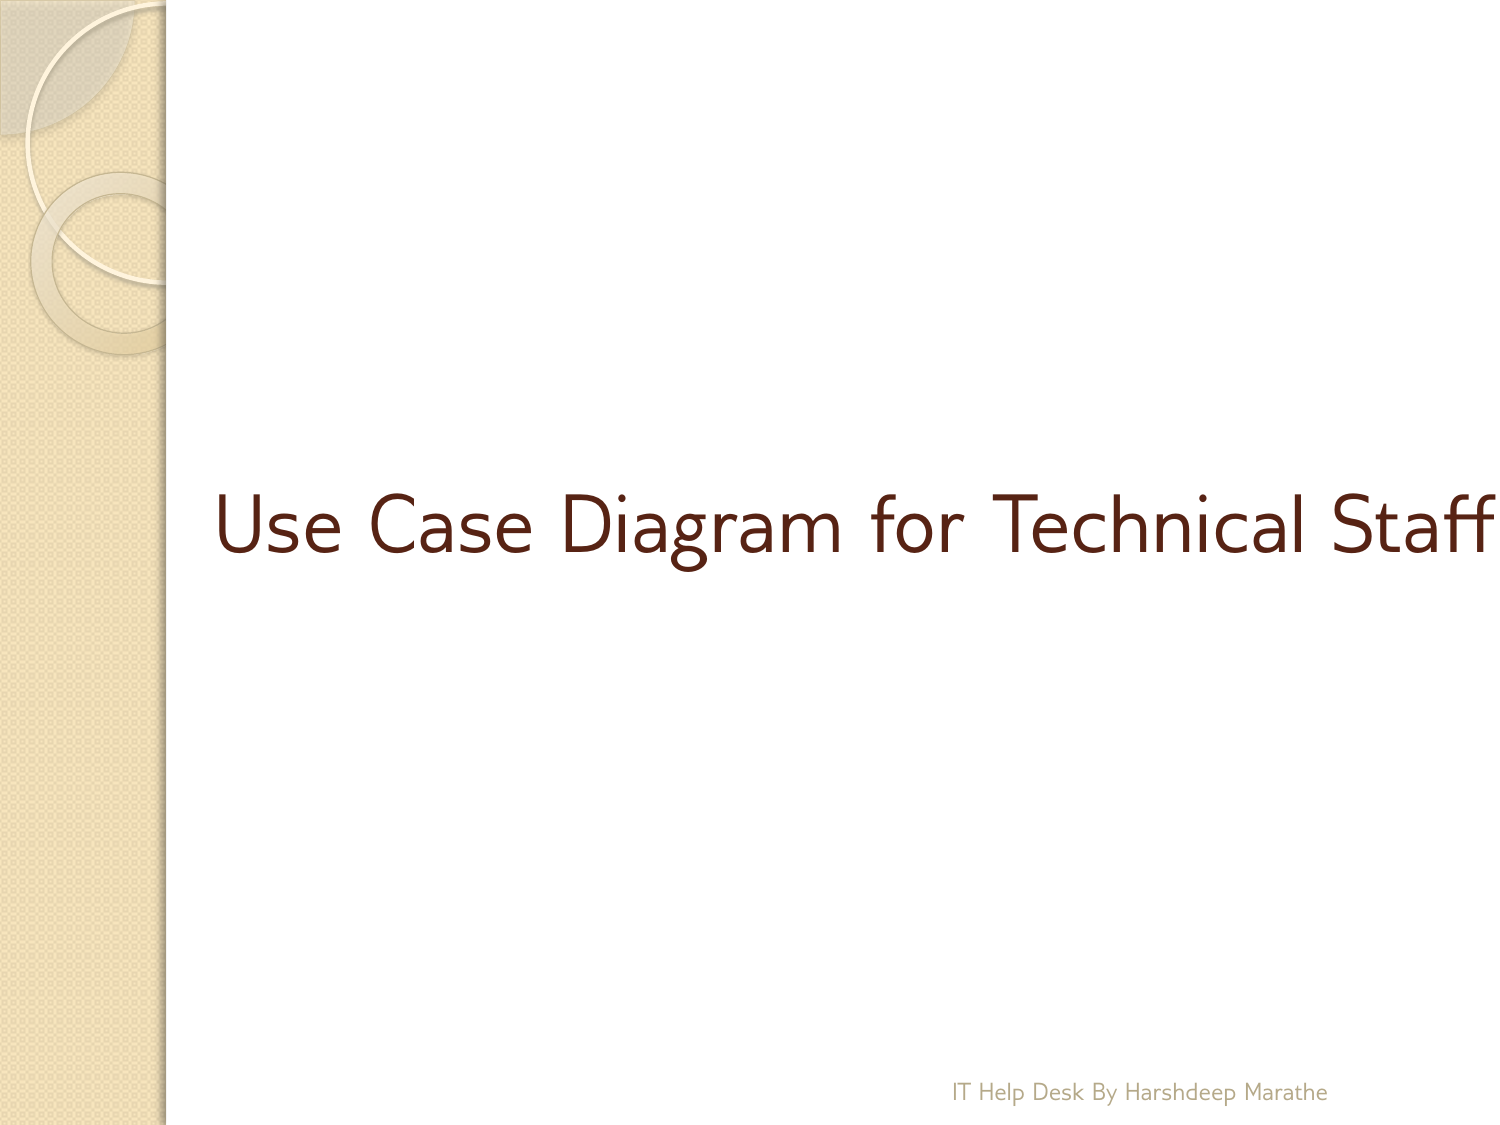

# Use Case Diagram for Technical Staff
IT Help Desk By Harshdeep Marathe